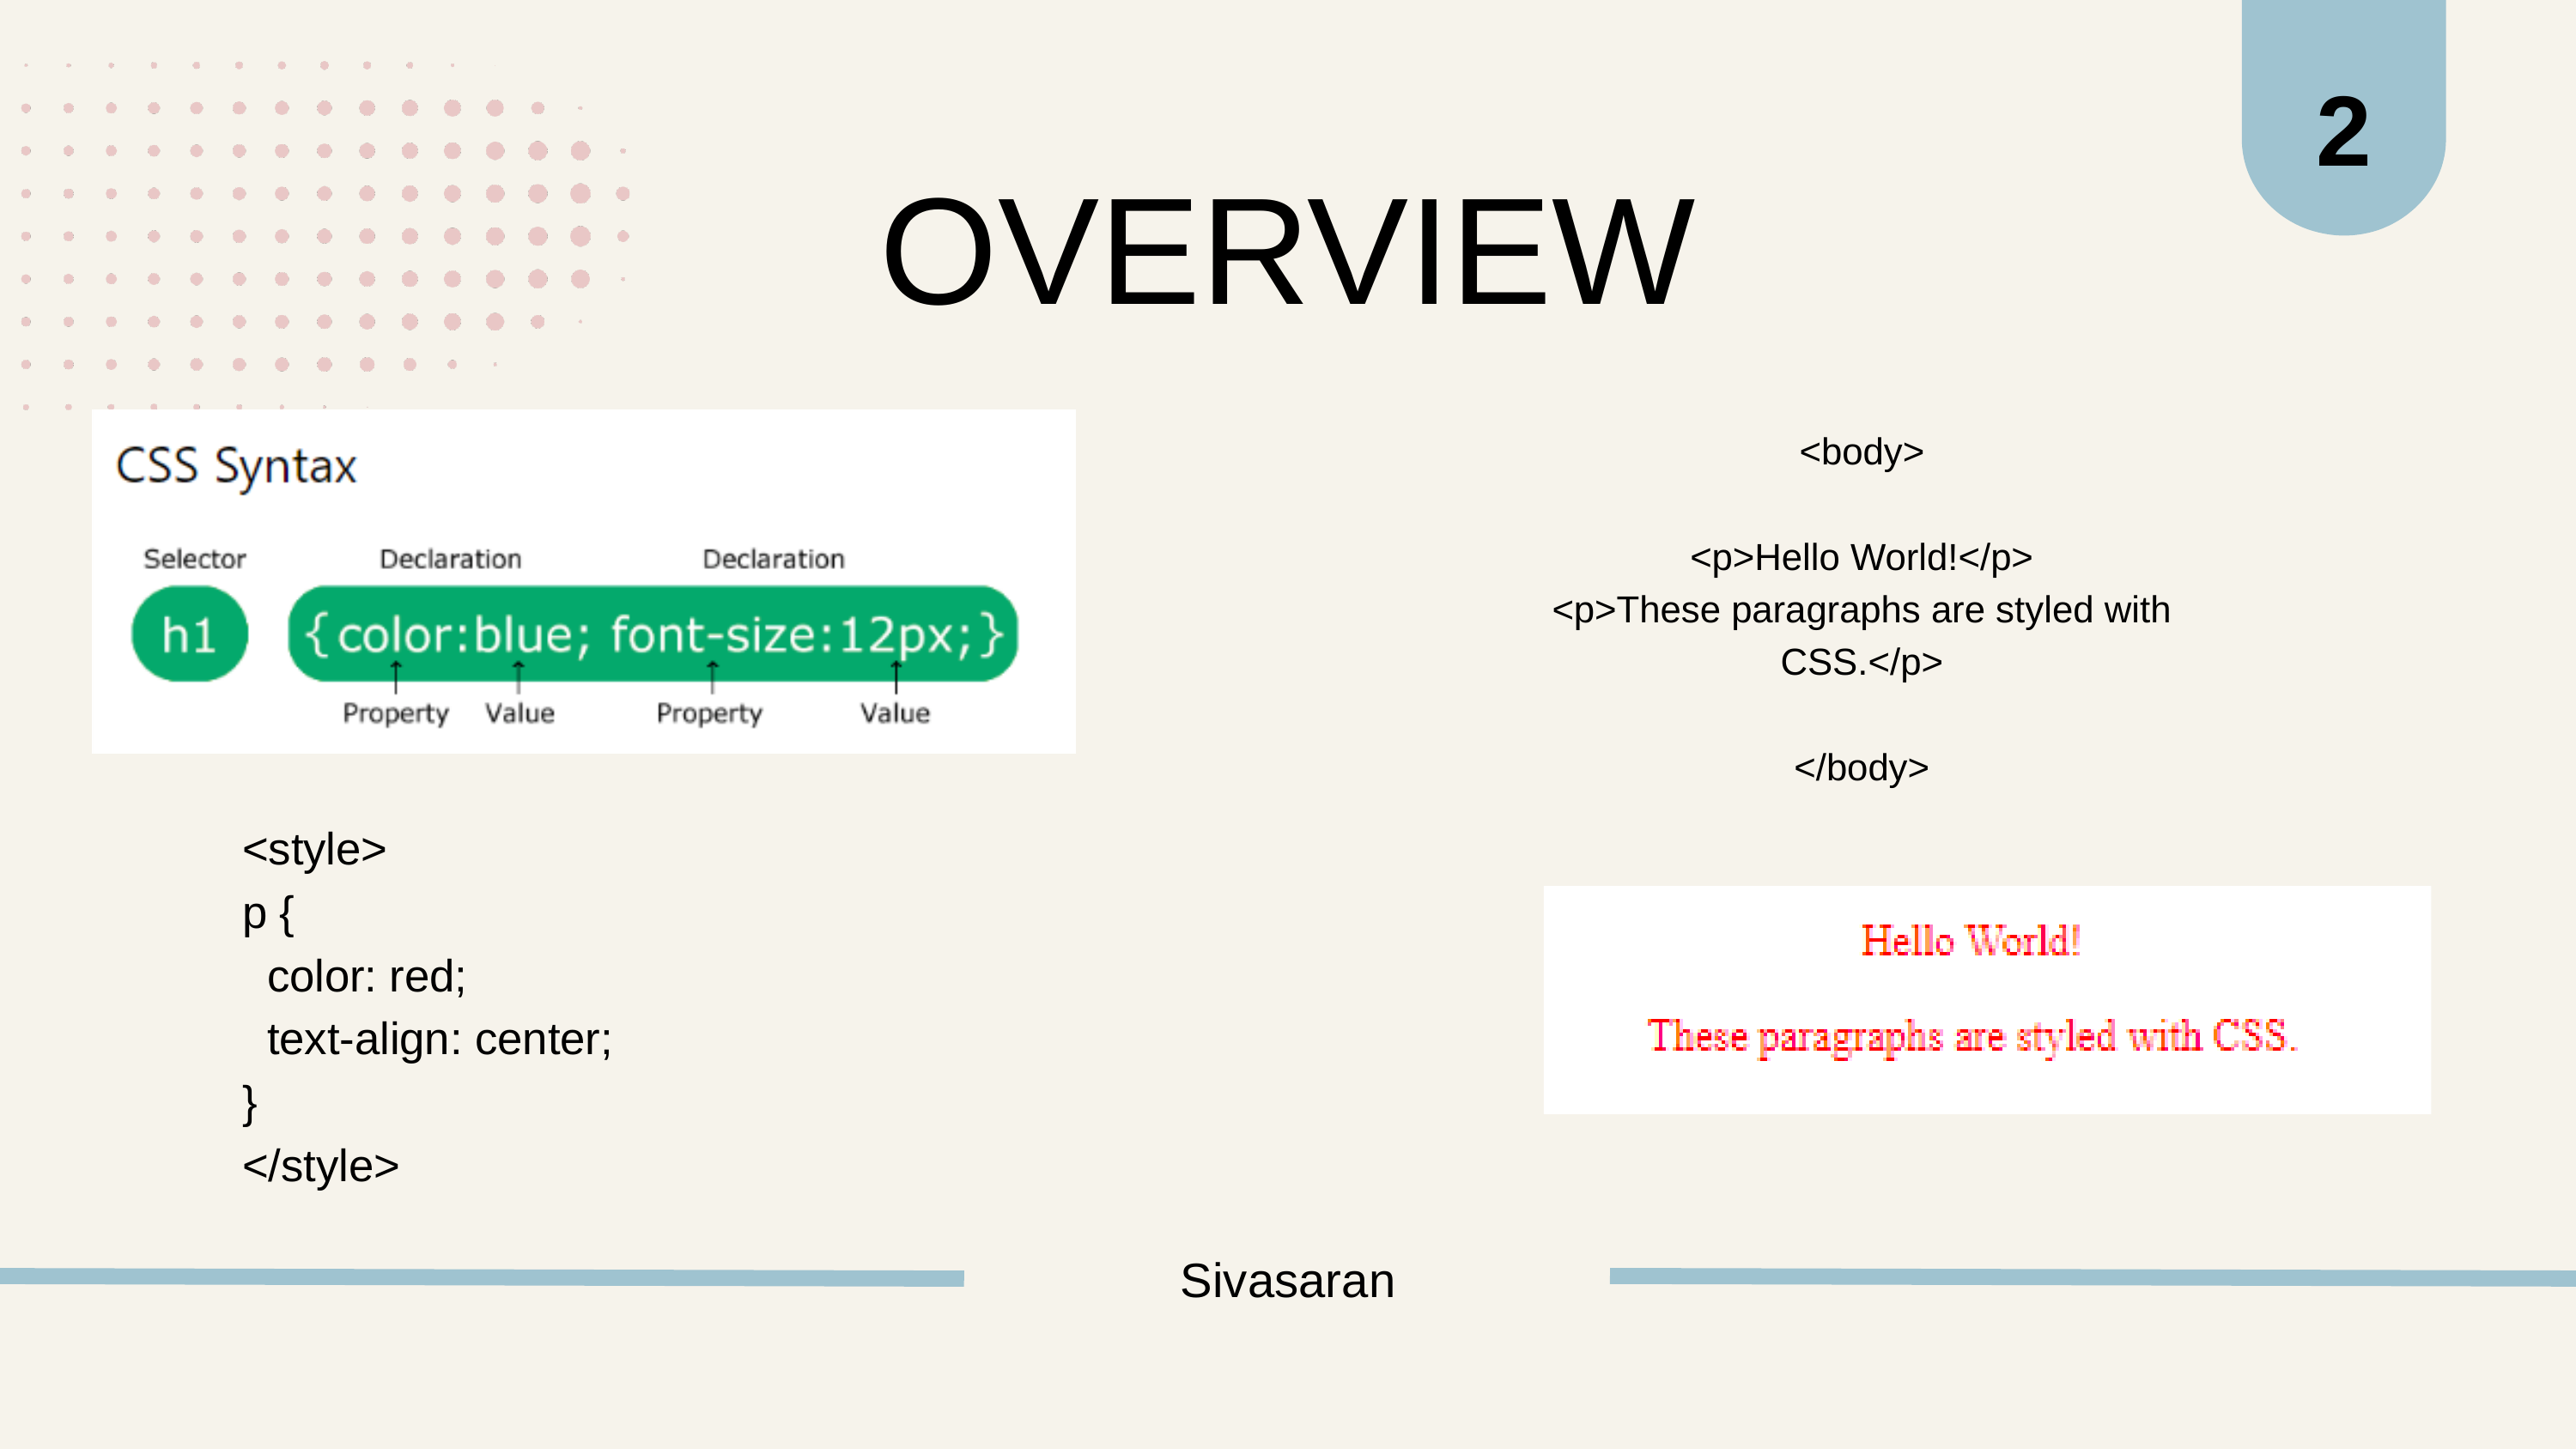

2

OVERVIEW

<body>

<p>Hello World!</p>
<p>These paragraphs are styled with CSS.</p>

</body>
<style>
p {
  color: red;
  text-align: center;
}
</style>

Sivasaran